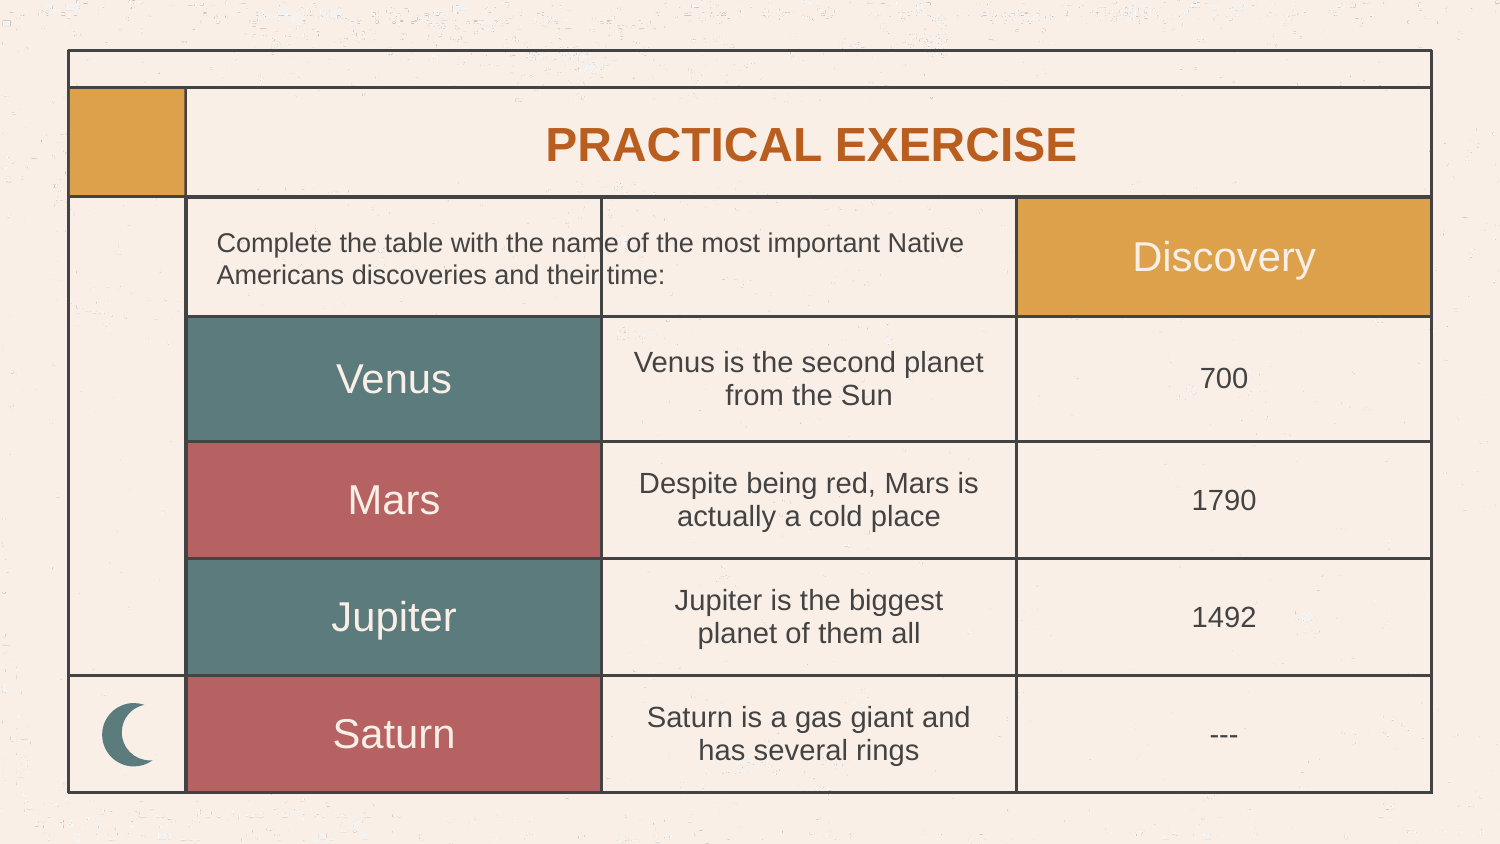

# PRACTICAL EXERCISE
|  |  | Discovery |
| --- | --- | --- |
| Venus | Venus is the second planet from the Sun | 700 |
| Mars | Despite being red, Mars is actually a cold place | 1790 |
| Jupiter | Jupiter is the biggest planet of them all | 1492 |
| Saturn | Saturn is a gas giant and has several rings | --- |
Complete the table with the name of the most important Native Americans discoveries and their time: